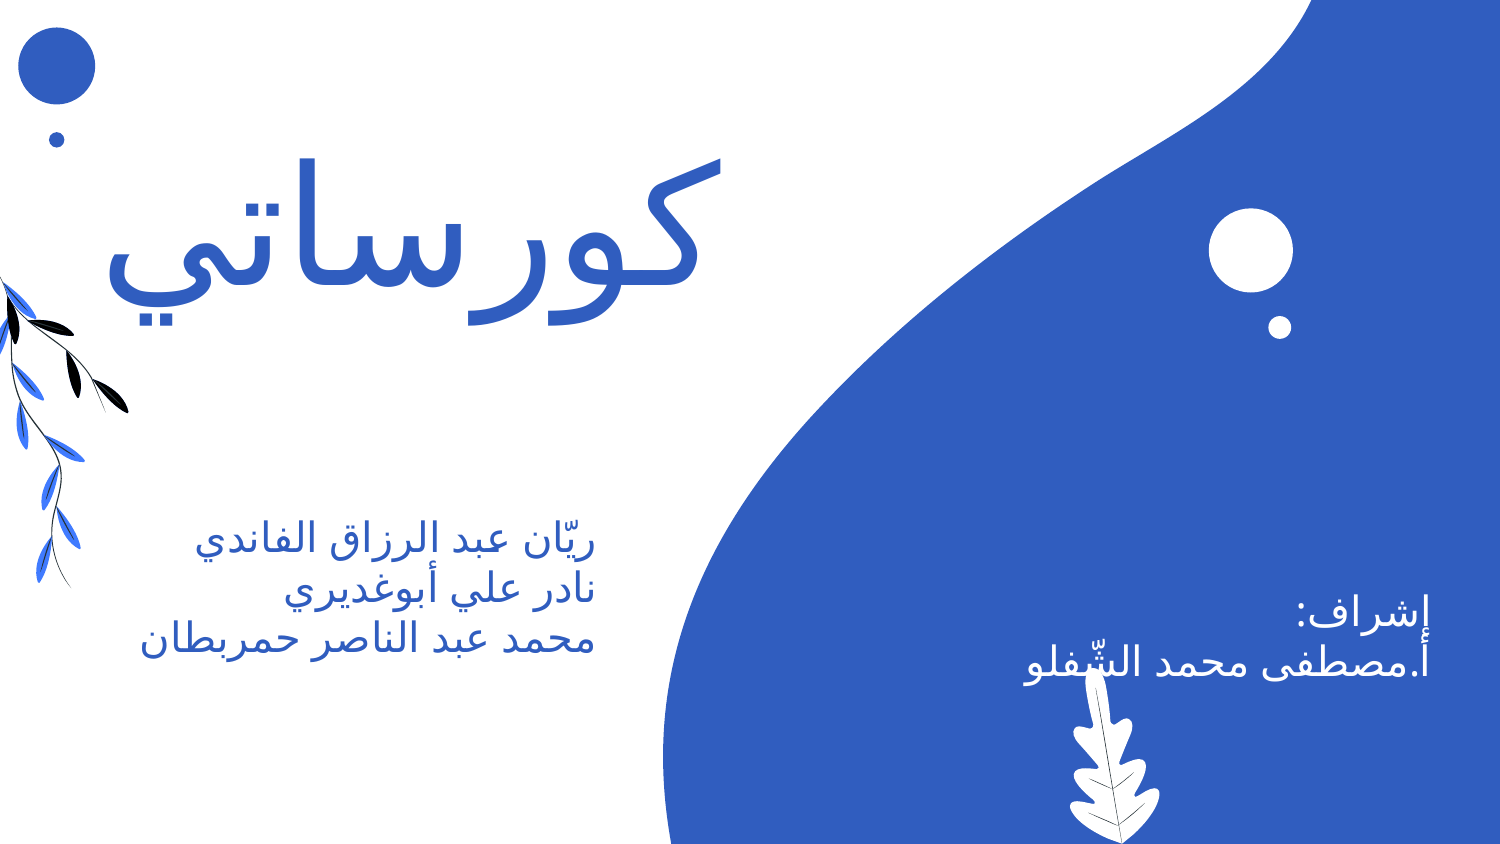

# كورساتي

ريّان عبد الرزاق الفاندي
نادر علي أبوغديري
محمد عبد الناصر حمربطان
إشراف:
أ.مصطفى محمد الشّفلو